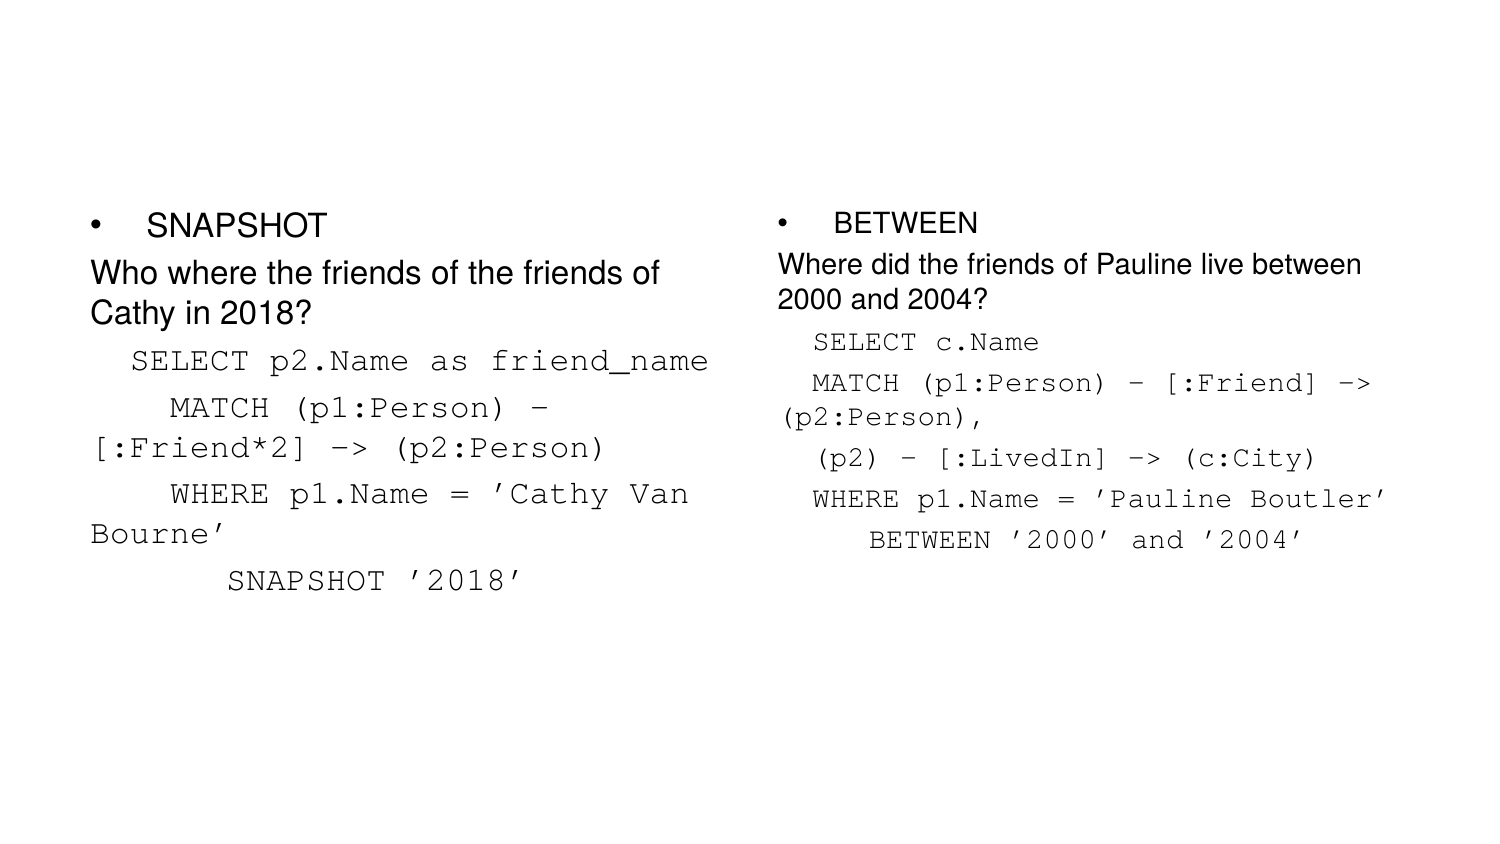

SNAPSHOT
Who where the friends of the friends of Cathy in 2018?
  SELECT p2.Name as friend_name
    MATCH (p1:Person) - [:Friend*2] -> (p2:Person)
    WHERE p1.Name = ’Cathy Van Bourne’
    SNAPSHOT ’2018’
BETWEEN
Where did the friends of Pauline live between 2000 and 2004?
  SELECT c.Name
  MATCH (p1:Person) - [:Friend] -> (p2:Person),
  (p2) - [:LivedIn] -> (c:City)
  WHERE p1.Name = ’Pauline Boutler’
  BETWEEN ’2000’ and ’2004’